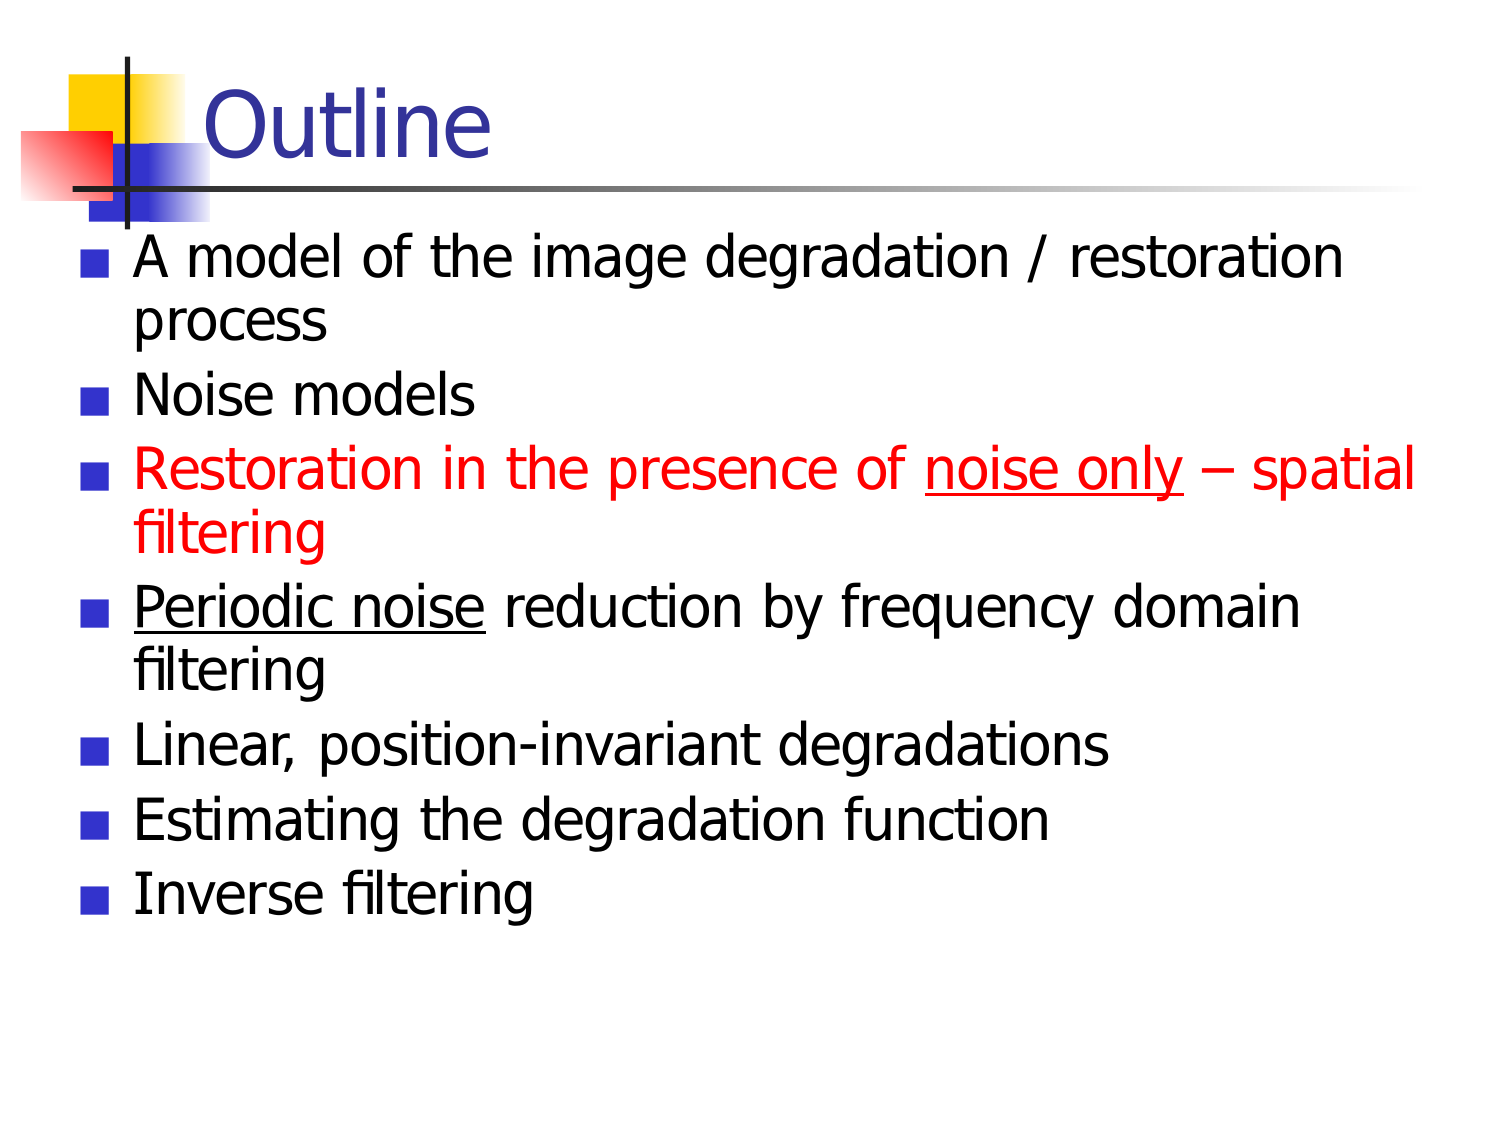

# Outline
A model of the image degradation / restoration process
Noise models
Restoration in the presence of noise only – spatial filtering
Periodic noise reduction by frequency domain filtering
Linear, position-invariant degradations
Estimating the degradation function
Inverse filtering